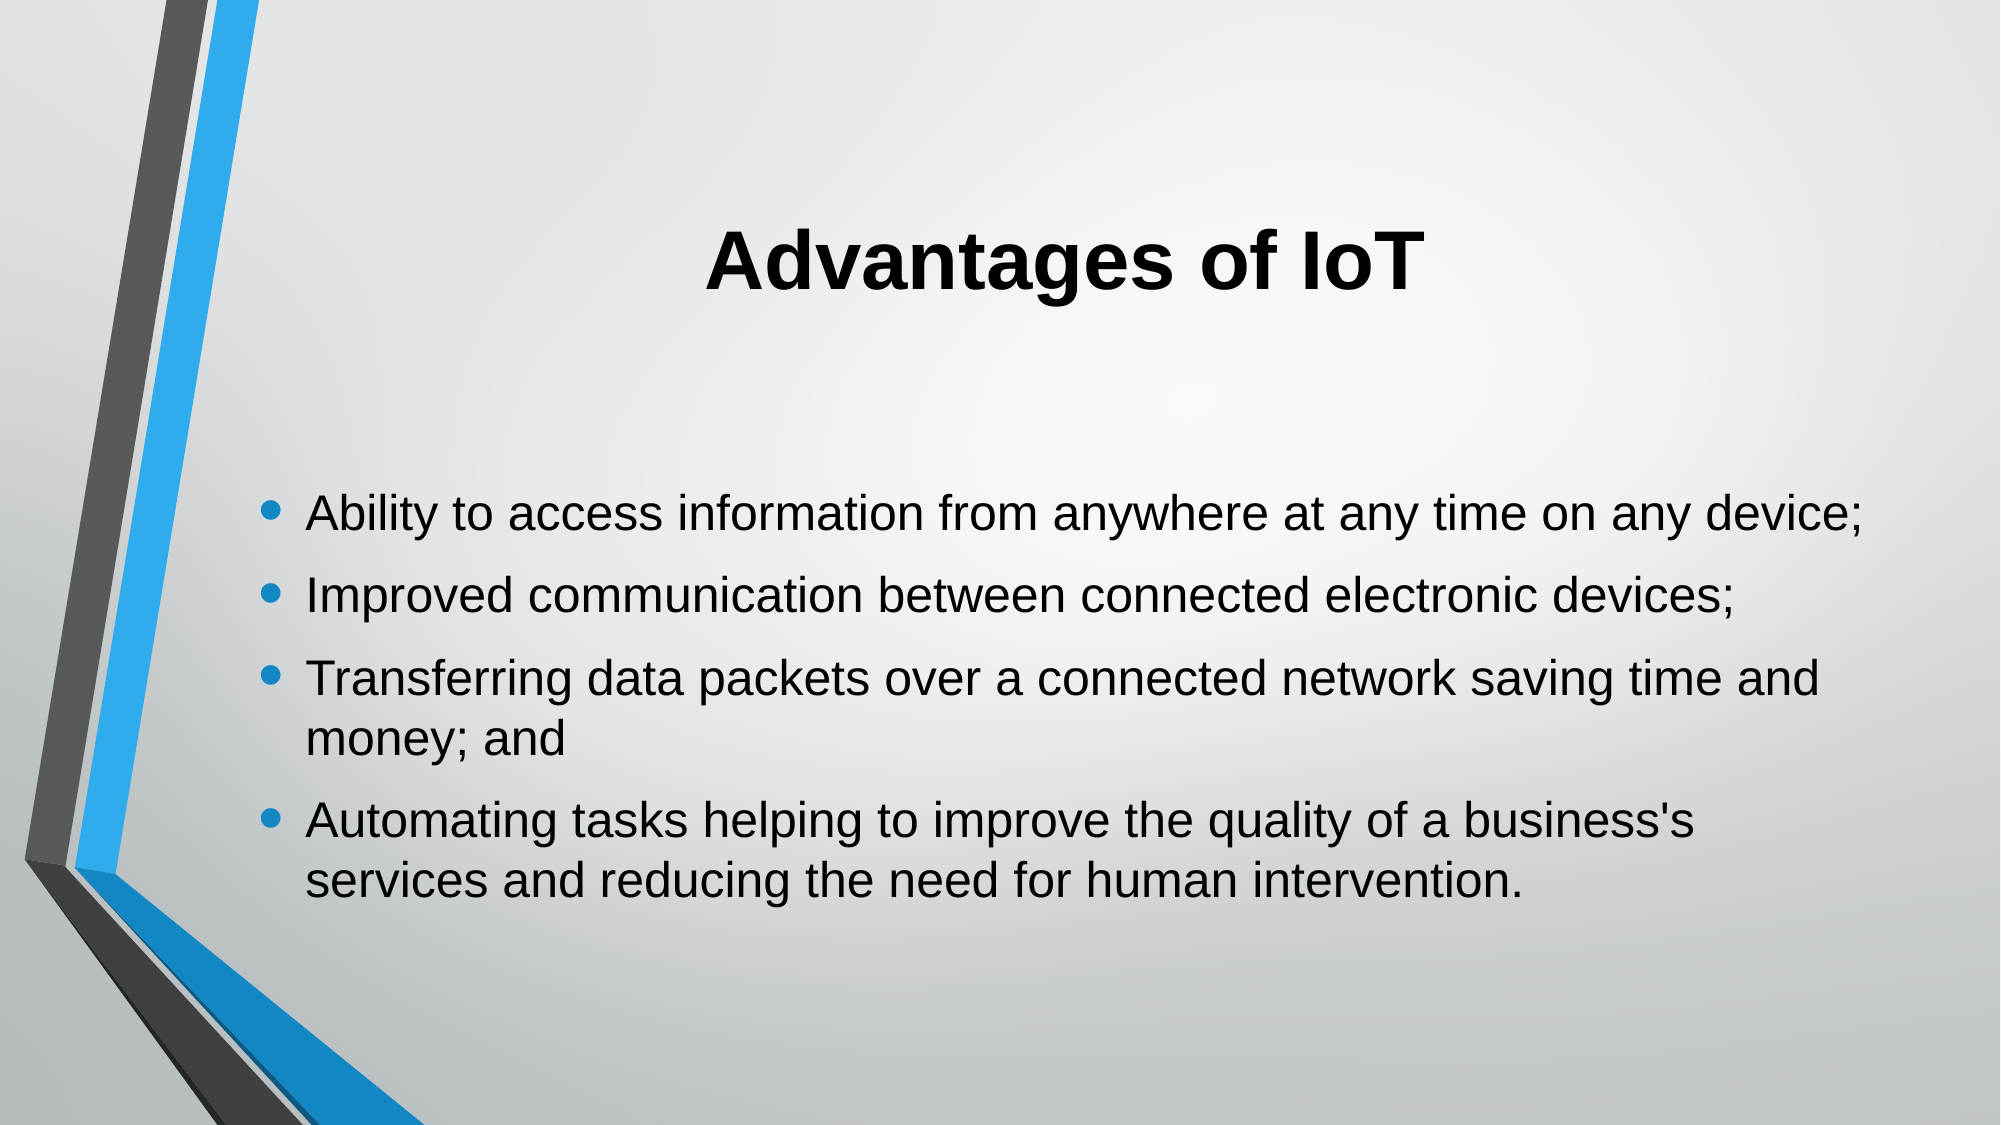

# Advantages of IoT
Ability to access information from anywhere at any time on any device;
Improved communication between connected electronic devices;
Transferring data packets over a connected network saving time and money; and
Automating tasks helping to improve the quality of a business's services and reducing the need for human intervention.